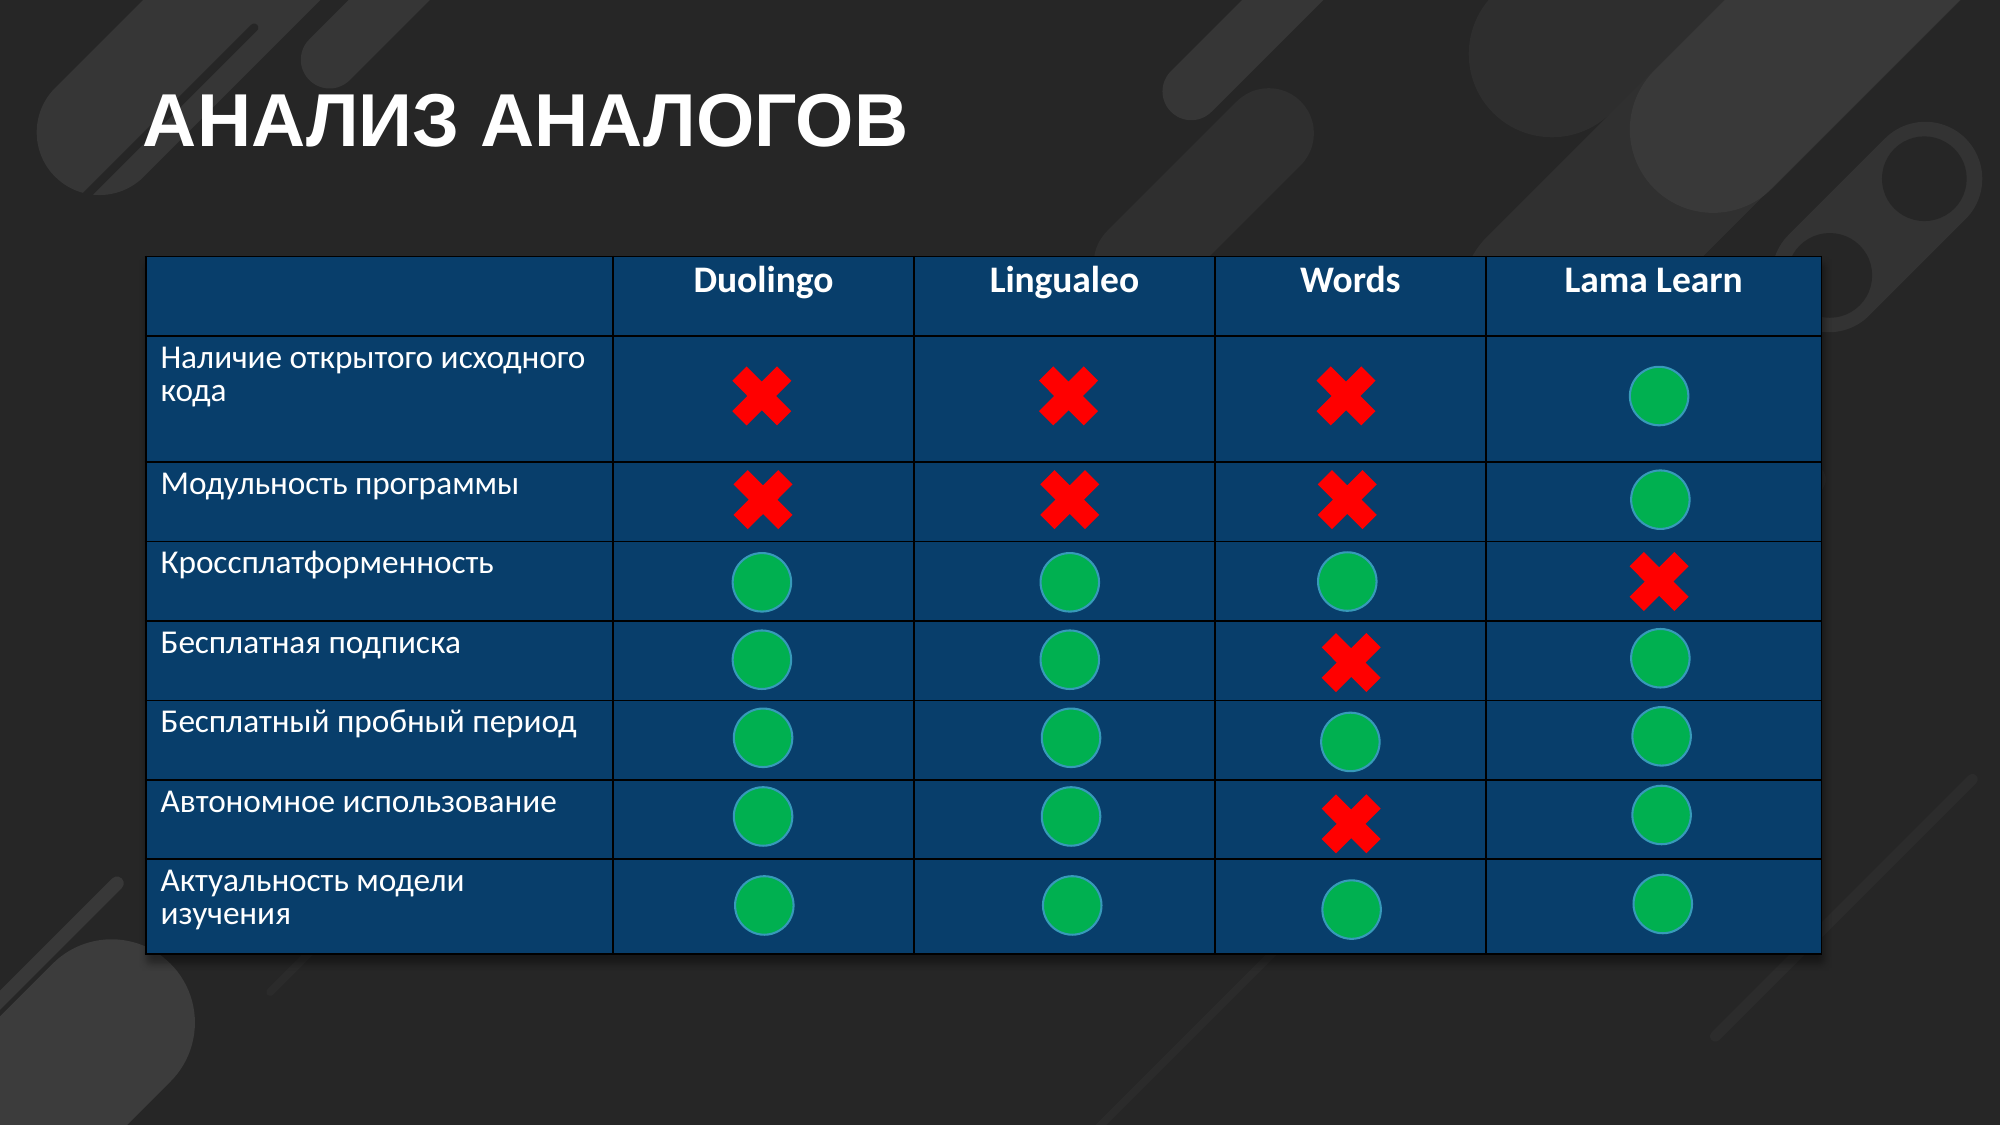

АНАЛИЗ АНАЛОГОВ
|  | Duolingo | Lingualeo | Words | Lama Learn |
| --- | --- | --- | --- | --- |
| Наличие открытого исходного кода |  |  |  |  |
| Модульность программы |  |  |  |  |
| Кроссплатформенность |  |  |  |  |
| Бесплатная подписка |  |  |  |  |
| Бесплатный пробный период |  |  |  |  |
| Автономное использование |  |  |  |  |
| Актуальность модели изучения |  |  |  |  |